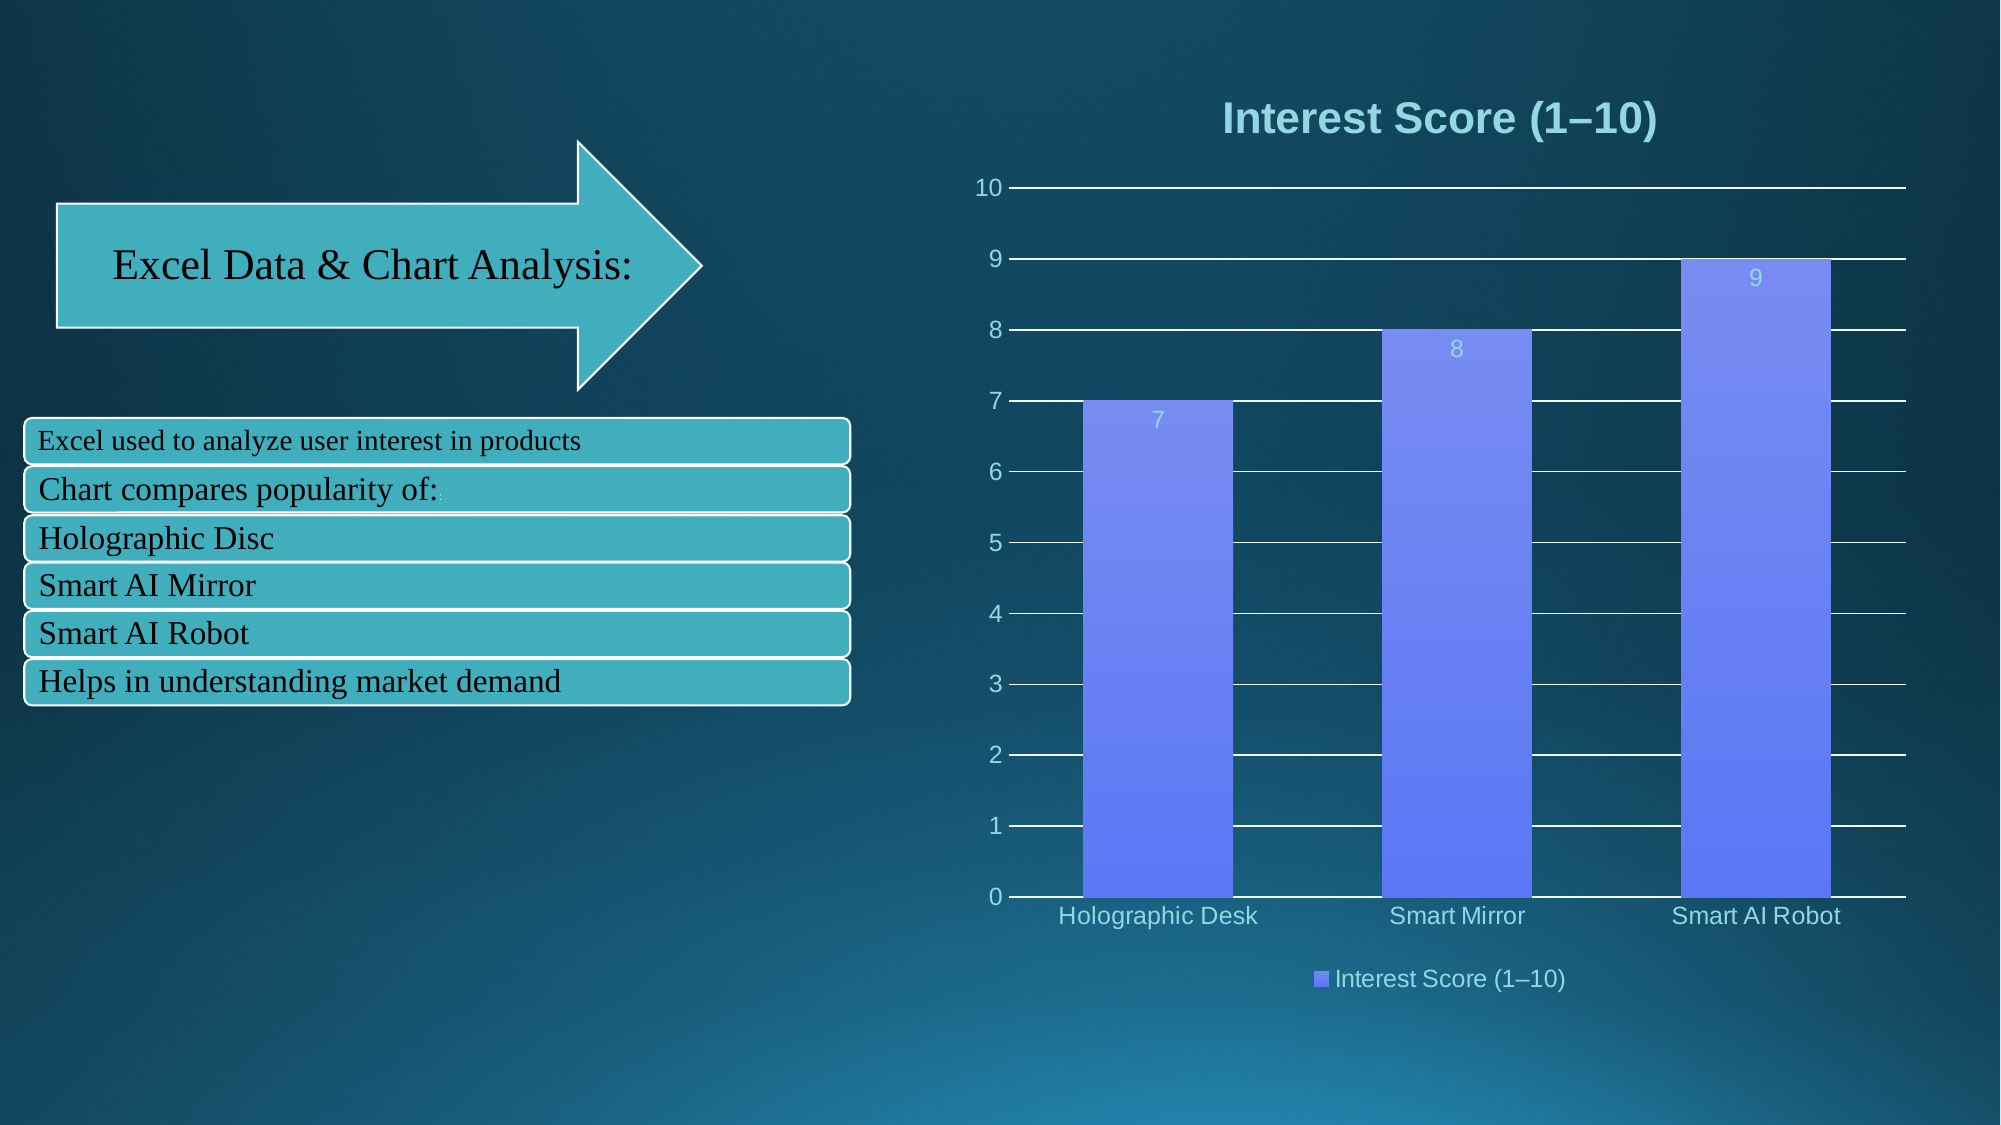

### Chart:

| Category | Interest Score (1–10) |
|---|---|
| Holographic Desk | 7.0 |
| Smart Mirror | 8.0 |
| Smart AI Robot | 9.0 |
Excel Data & Chart Analysis:
Excel used to analyze user interest in products
Chart compares popularity of::
Holographic Disc
Smart AI Mirror
Smart AI Robot
Helps in understanding market demand